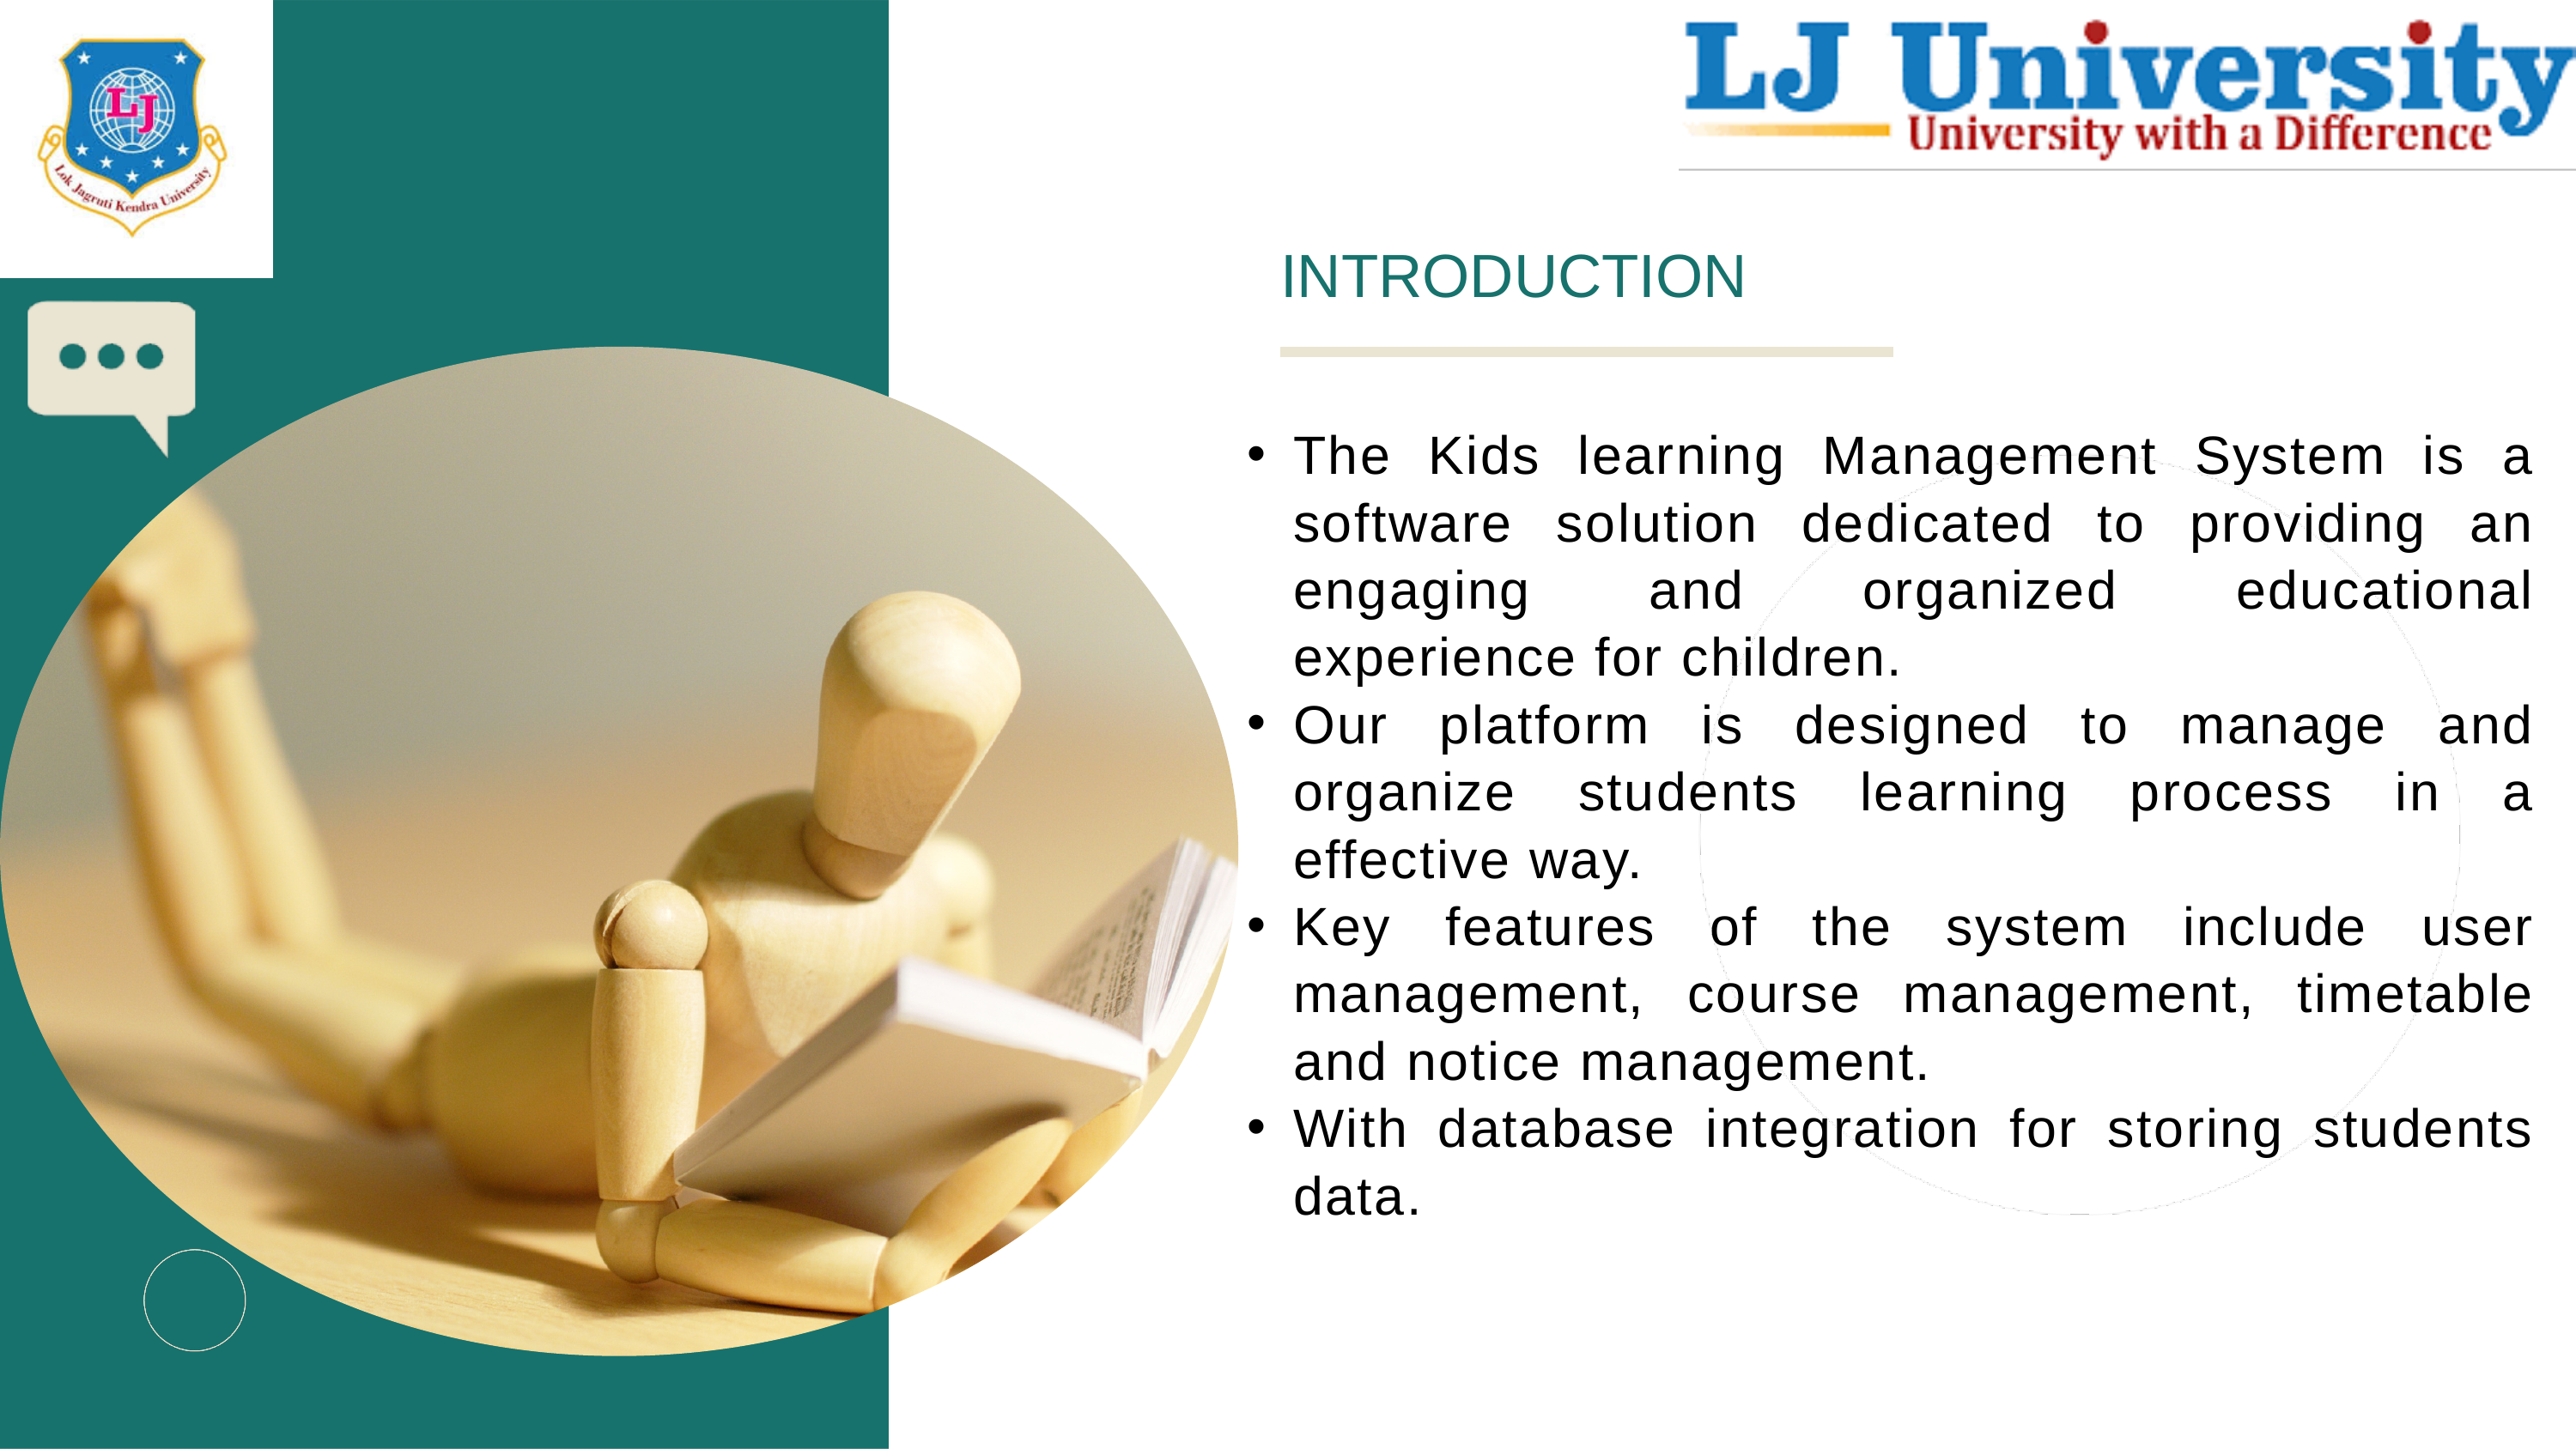

INTRODUCTION

The Kids learning Management System is a software solution dedicated to providing an engaging and organized educational experience for children.
Our platform is designed to manage and organize students learning process in a effective way.
Key features of the system include user management, course management, timetable and notice management.
With database integration for storing students data.